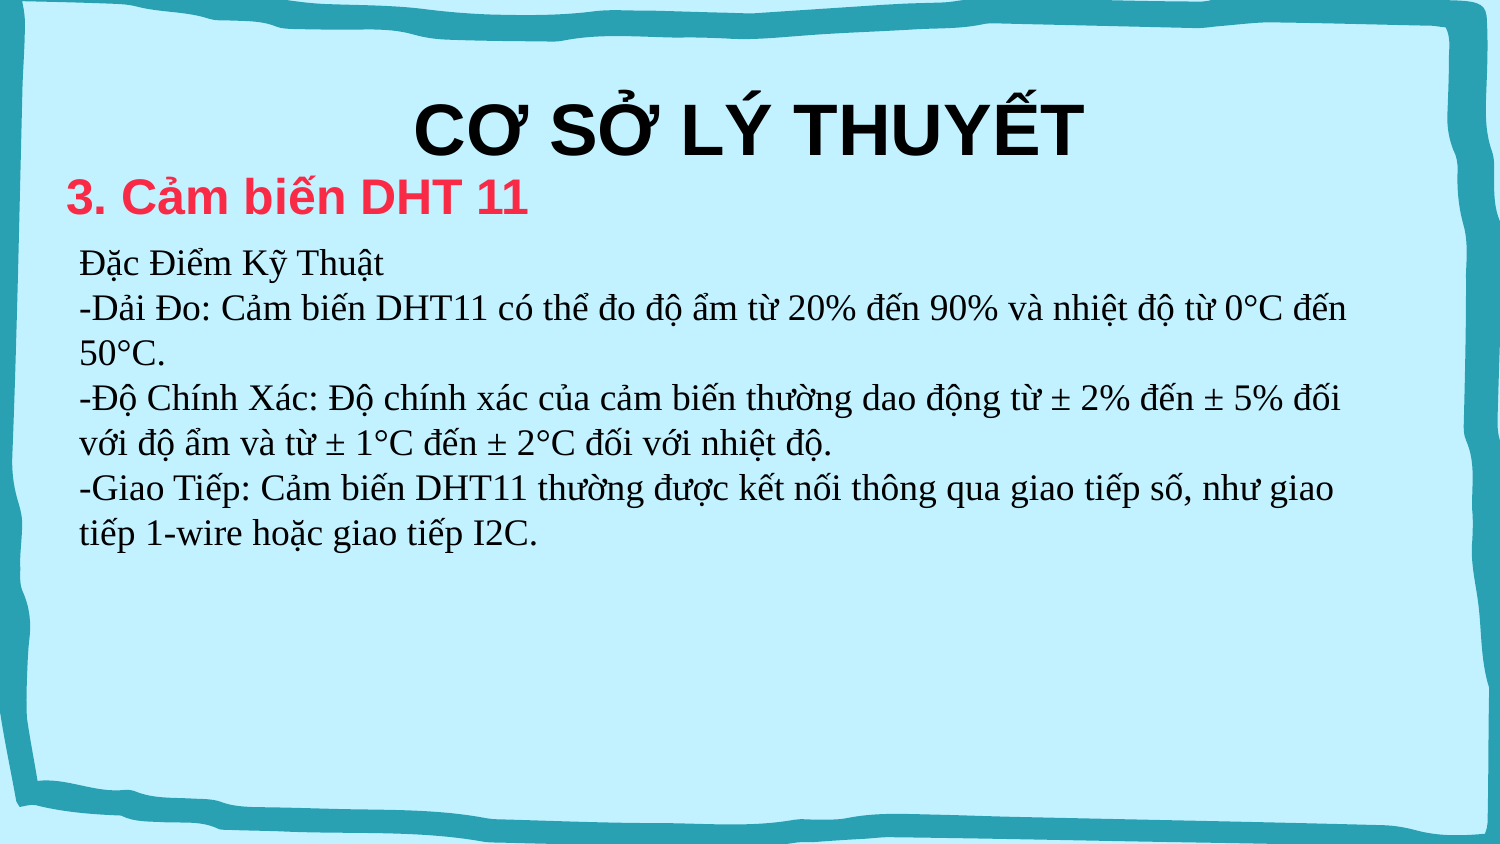

# CƠ SỞ LÝ THUYẾT
3. Cảm biến DHT 11
Đặc Điểm Kỹ Thuật
-Dải Đo: Cảm biến DHT11 có thể đo độ ẩm từ 20% đến 90% và nhiệt độ từ 0°C đến 50°C.
-Độ Chính Xác: Độ chính xác của cảm biến thường dao động từ ± 2% đến ± 5% đối với độ ẩm và từ ± 1°C đến ± 2°C đối với nhiệt độ.
-Giao Tiếp: Cảm biến DHT11 thường được kết nối thông qua giao tiếp số, như giao tiếp 1-wire hoặc giao tiếp I2C.